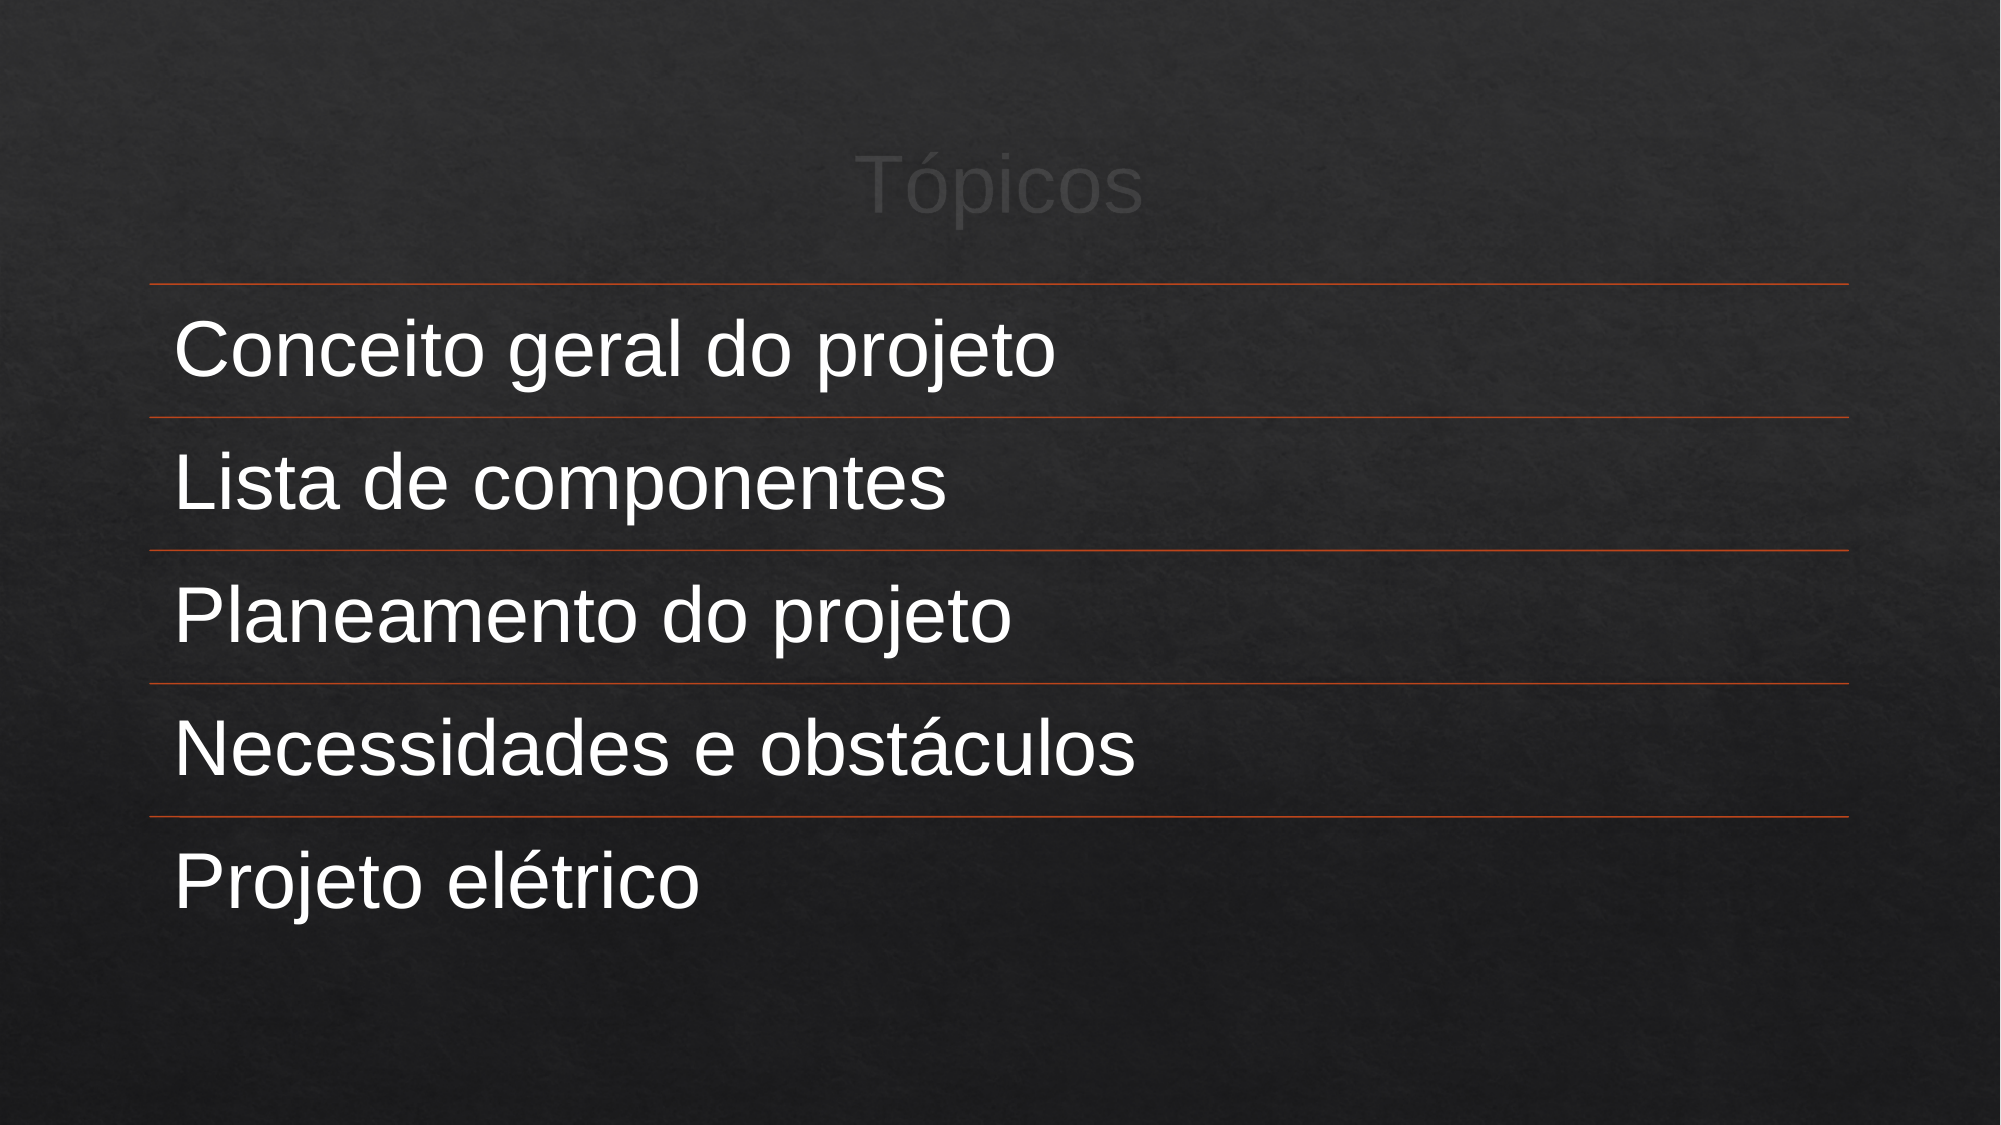

# Tópicos
Conceito geral do projeto
Lista de componentes
Planeamento do projeto
Necessidades e obstáculos
Projeto elétrico